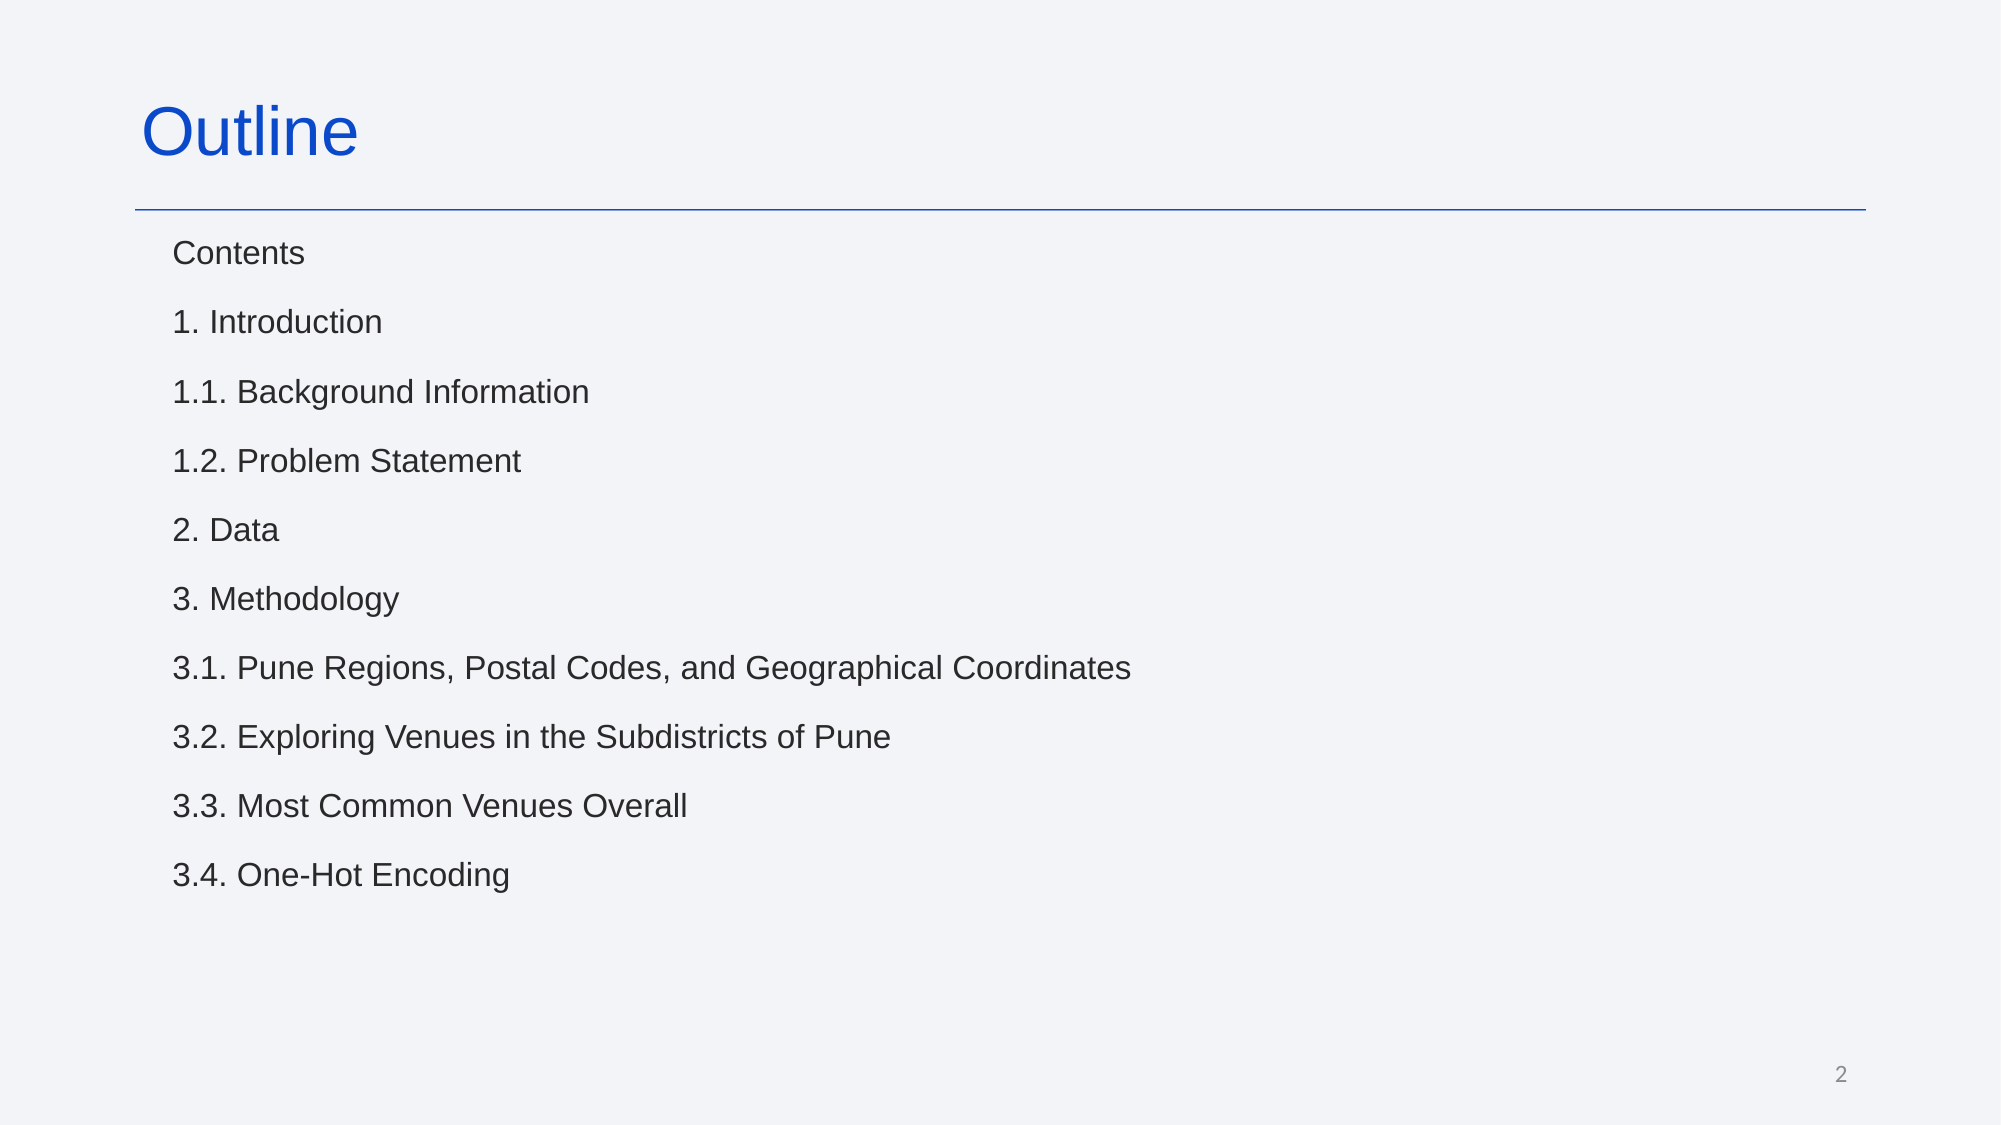

Outline
Contents
1. Introduction
1.1. Background Information
1.2. Problem Statement
2. Data
3. Methodology
3.1. Pune Regions, Postal Codes, and Geographical Coordinates
3.2. Exploring Venues in the Subdistricts of Pune
3.3. Most Common Venues Overall
3.4. One-Hot Encoding
2